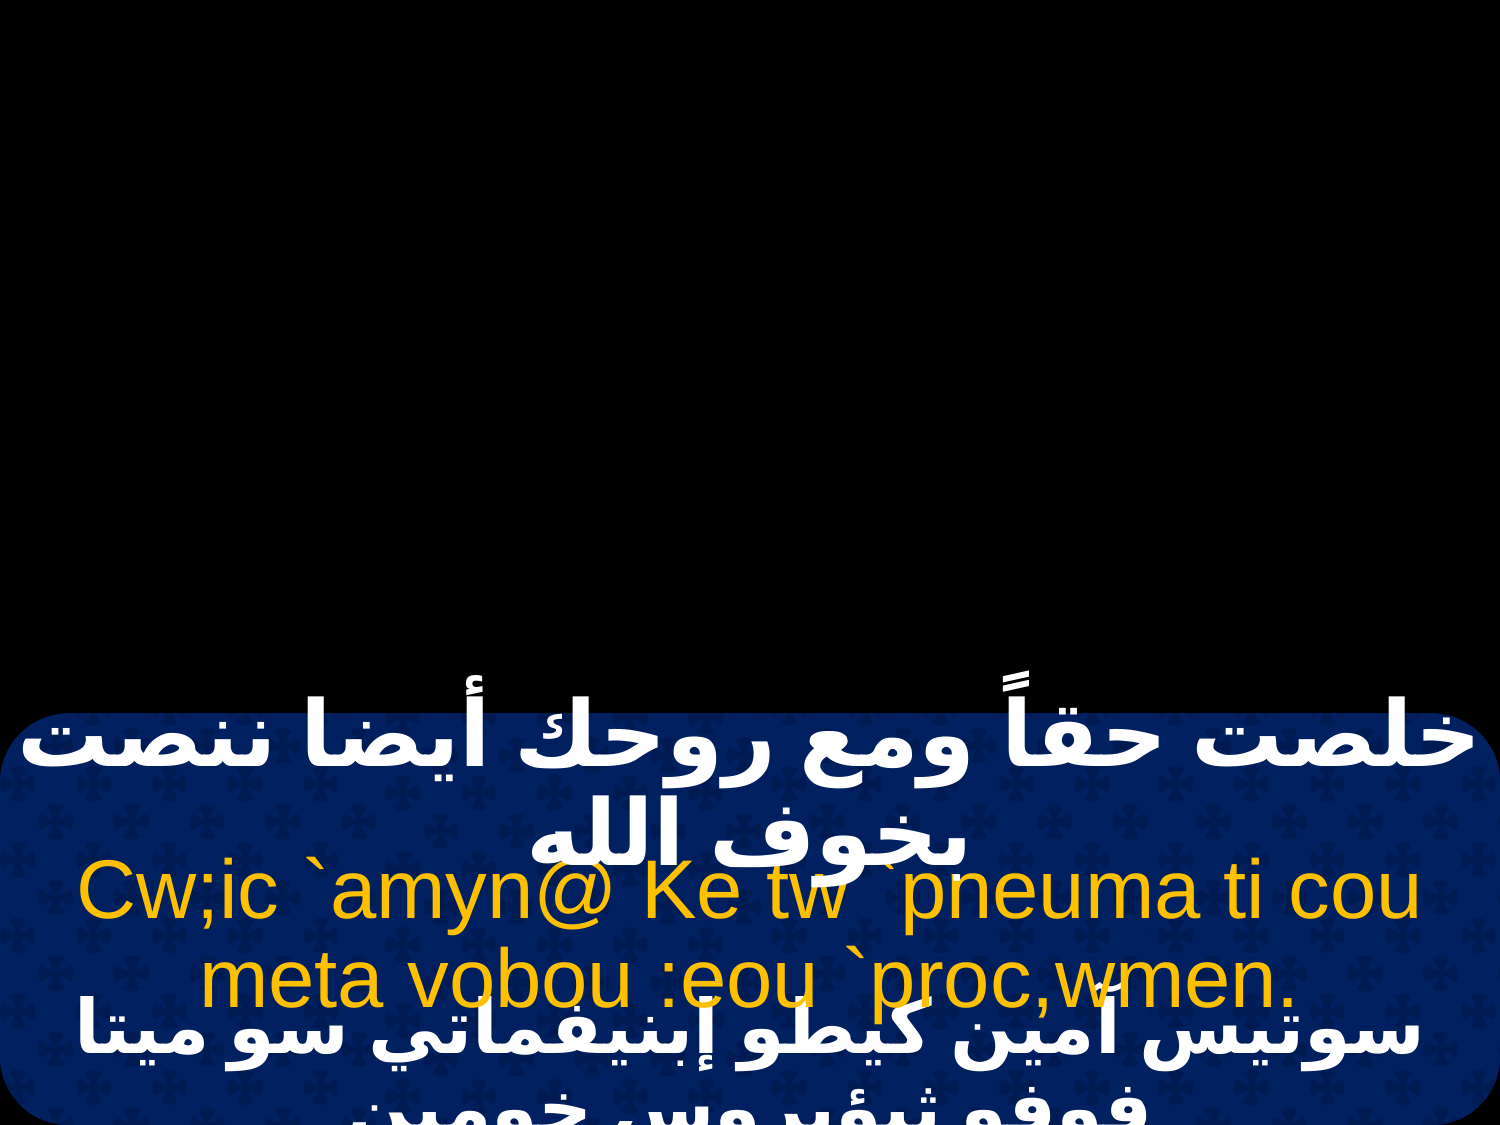

#
خلصت حقاً ومع روحك أيضا ننصت بخوف الله
Cw;ic `amyn@ Ke tw `pneuma ti cou meta vobou :eou `proc,wmen.
سوتيس آمين كيطو إبنيفماتي سو ميتا فوفو ثيؤبروس خومين